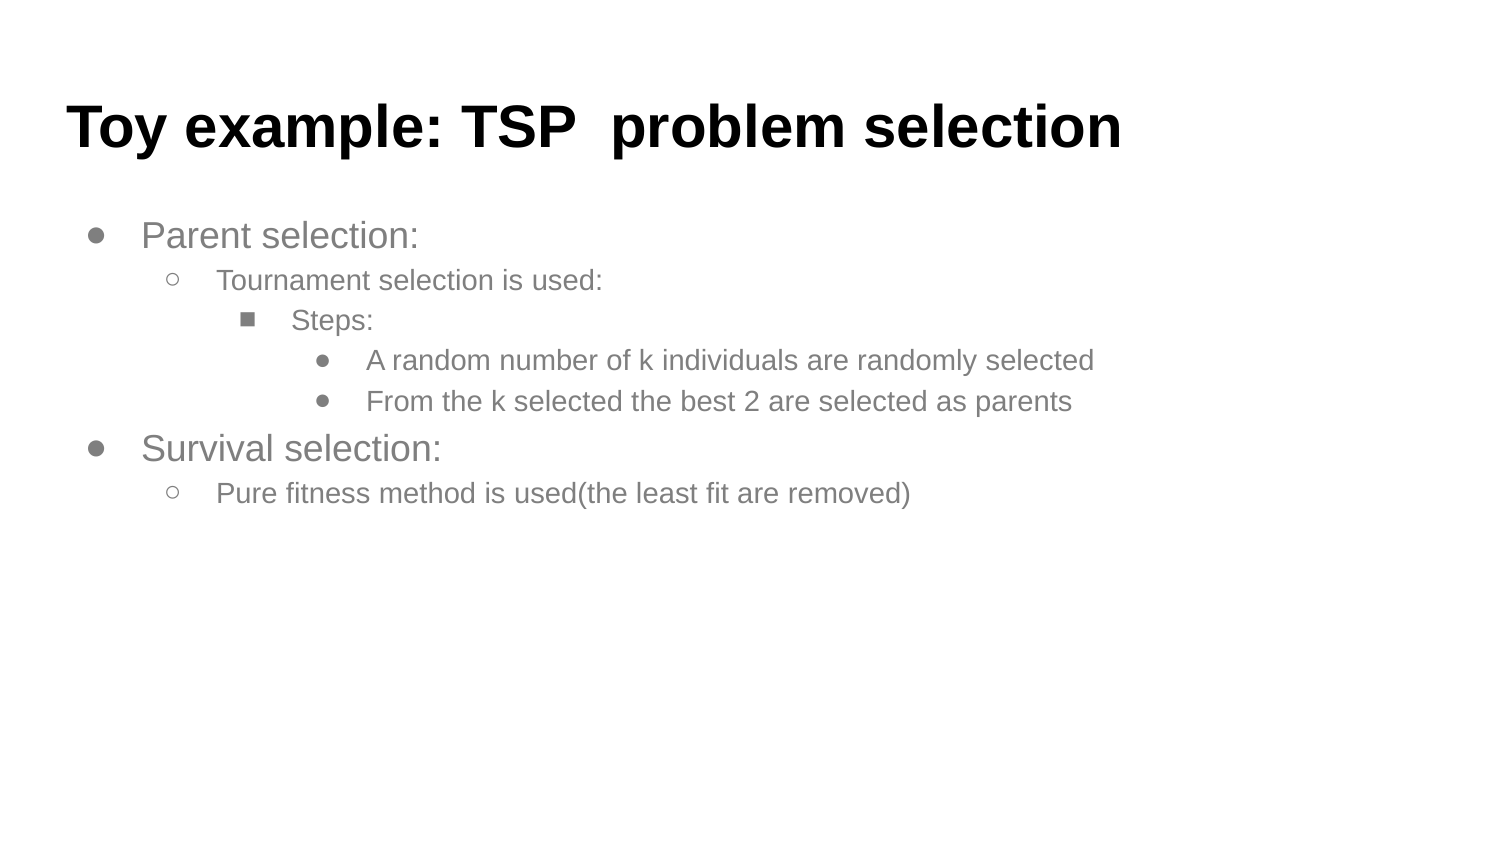

# Toy example: TSP  problem selection
Parent selection:
Tournament selection is used:
Steps:
A random number of k individuals are randomly selected
From the k selected the best 2 are selected as parents
Survival selection:
Pure fitness method is used(the least fit are removed)